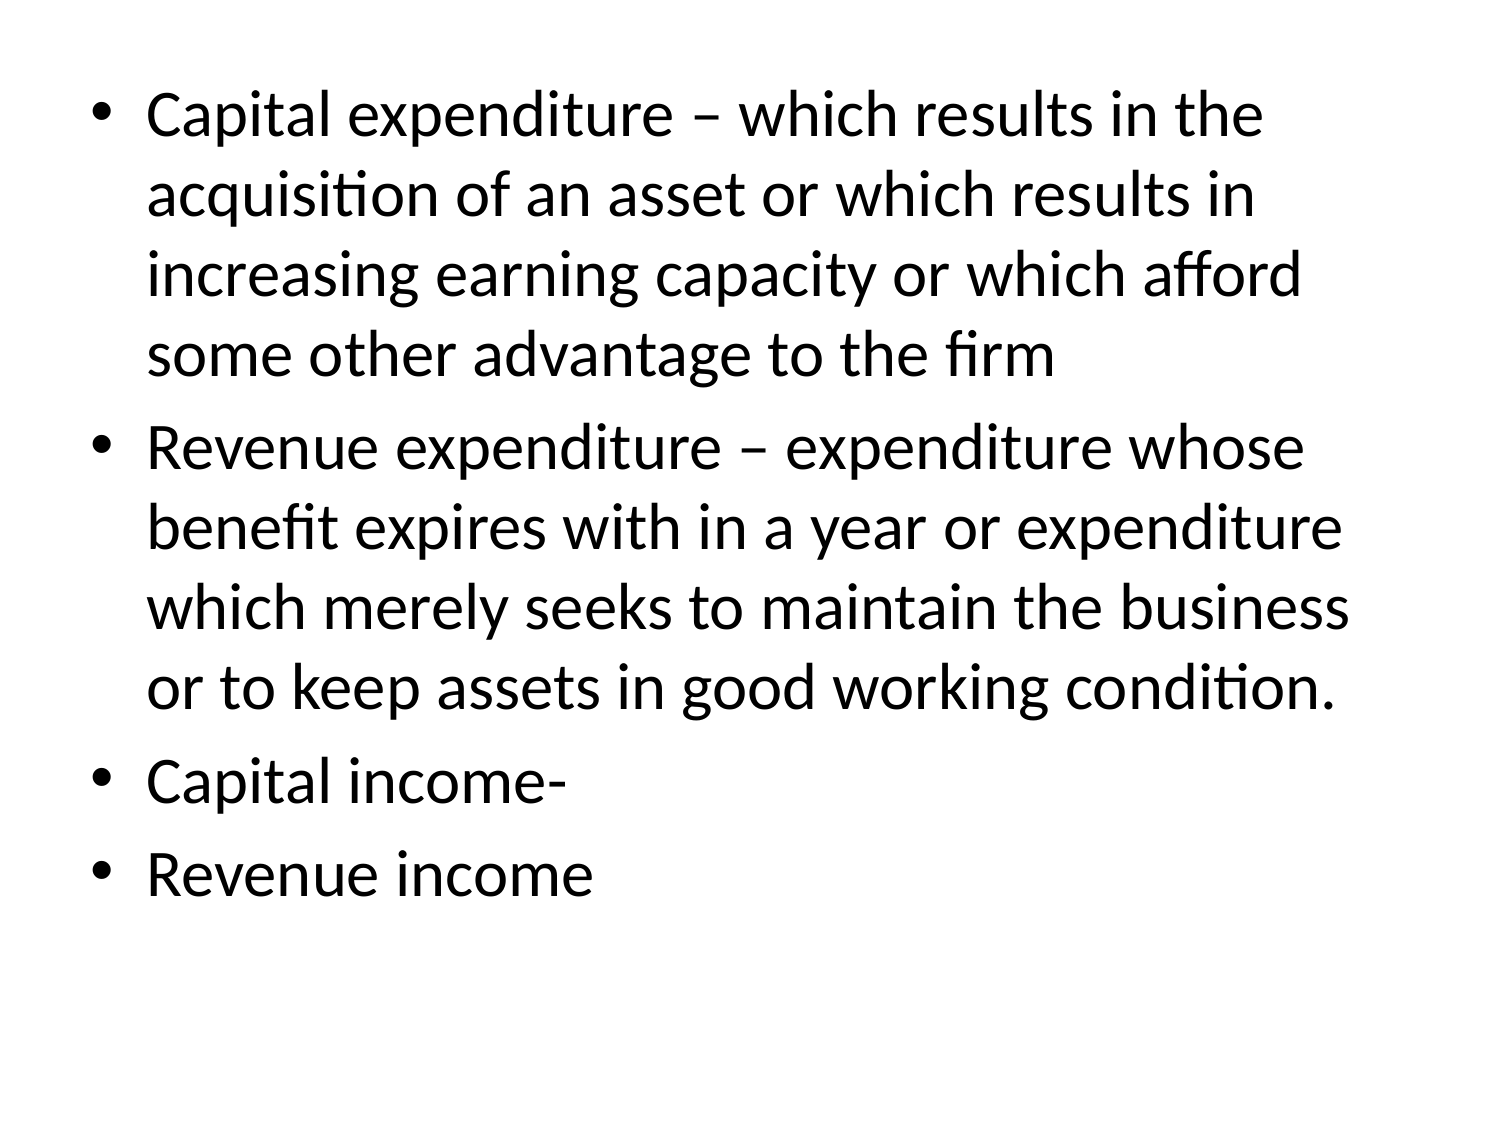

Capital expenditure – which results in the acquisition of an asset or which results in increasing earning capacity or which afford some other advantage to the firm
Revenue expenditure – expenditure whose benefit expires with in a year or expenditure which merely seeks to maintain the business or to keep assets in good working condition.
Capital income-
Revenue income